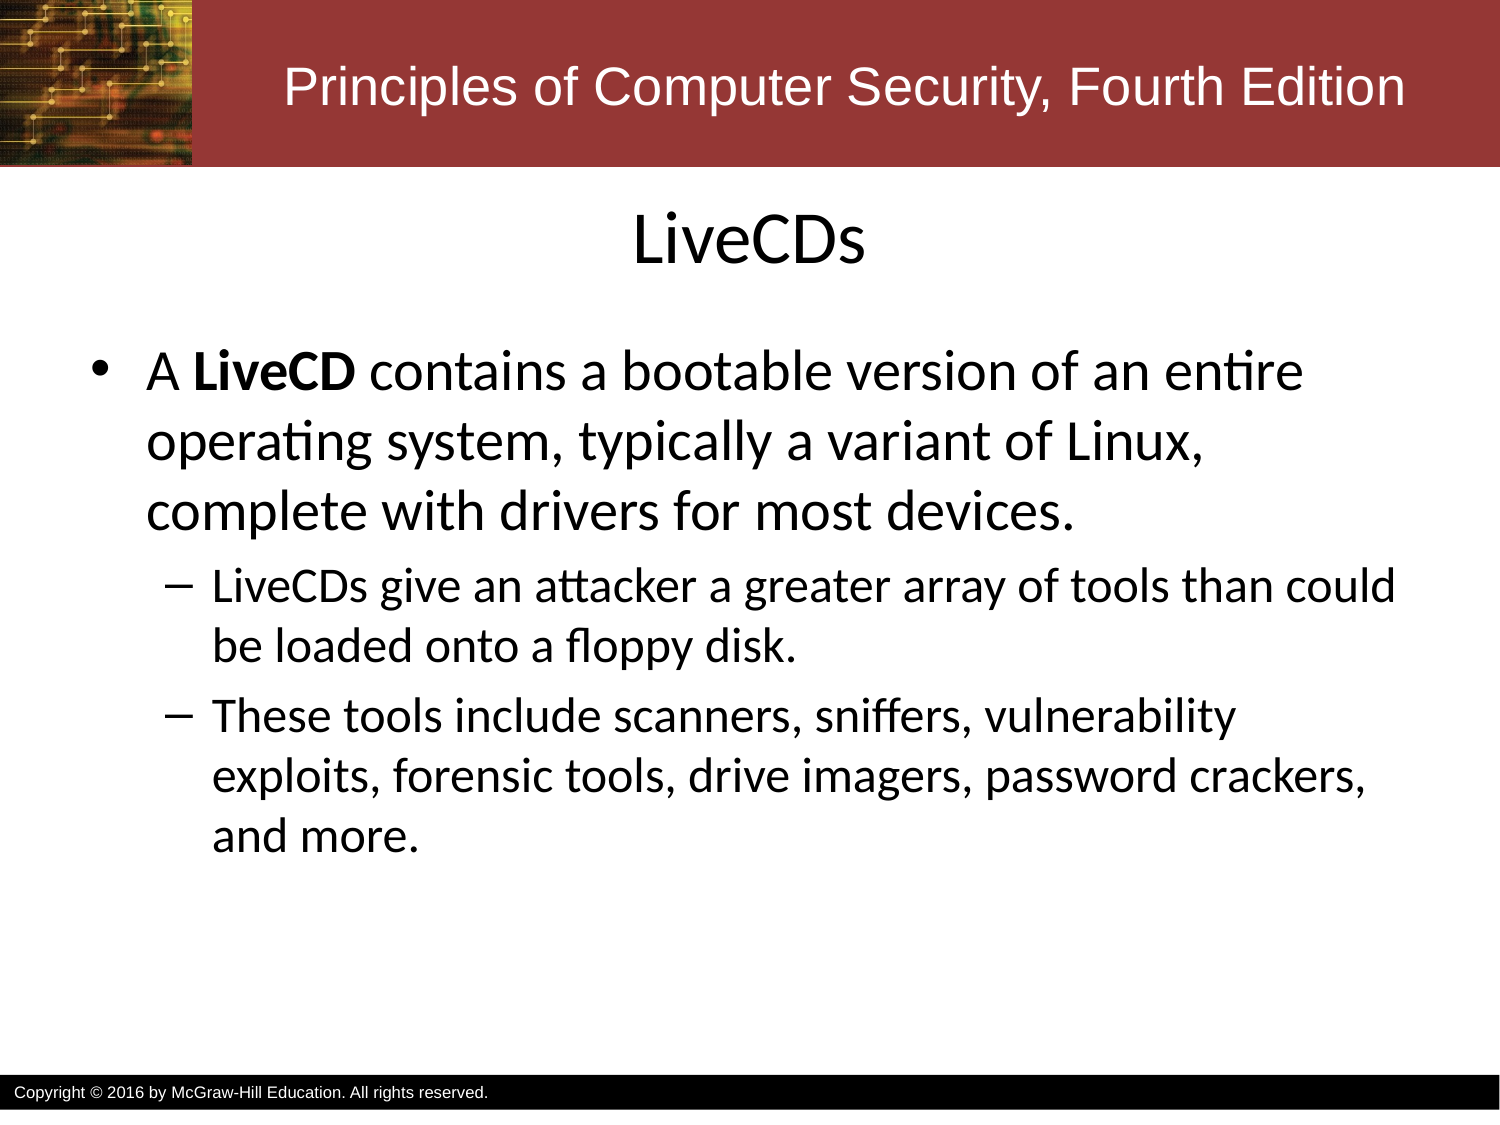

# LiveCDs
A LiveCD contains a bootable version of an entire operating system, typically a variant of Linux, complete with drivers for most devices.
LiveCDs give an attacker a greater array of tools than could be loaded onto a floppy disk.
These tools include scanners, sniffers, vulnerability exploits, forensic tools, drive imagers, password crackers, and more.